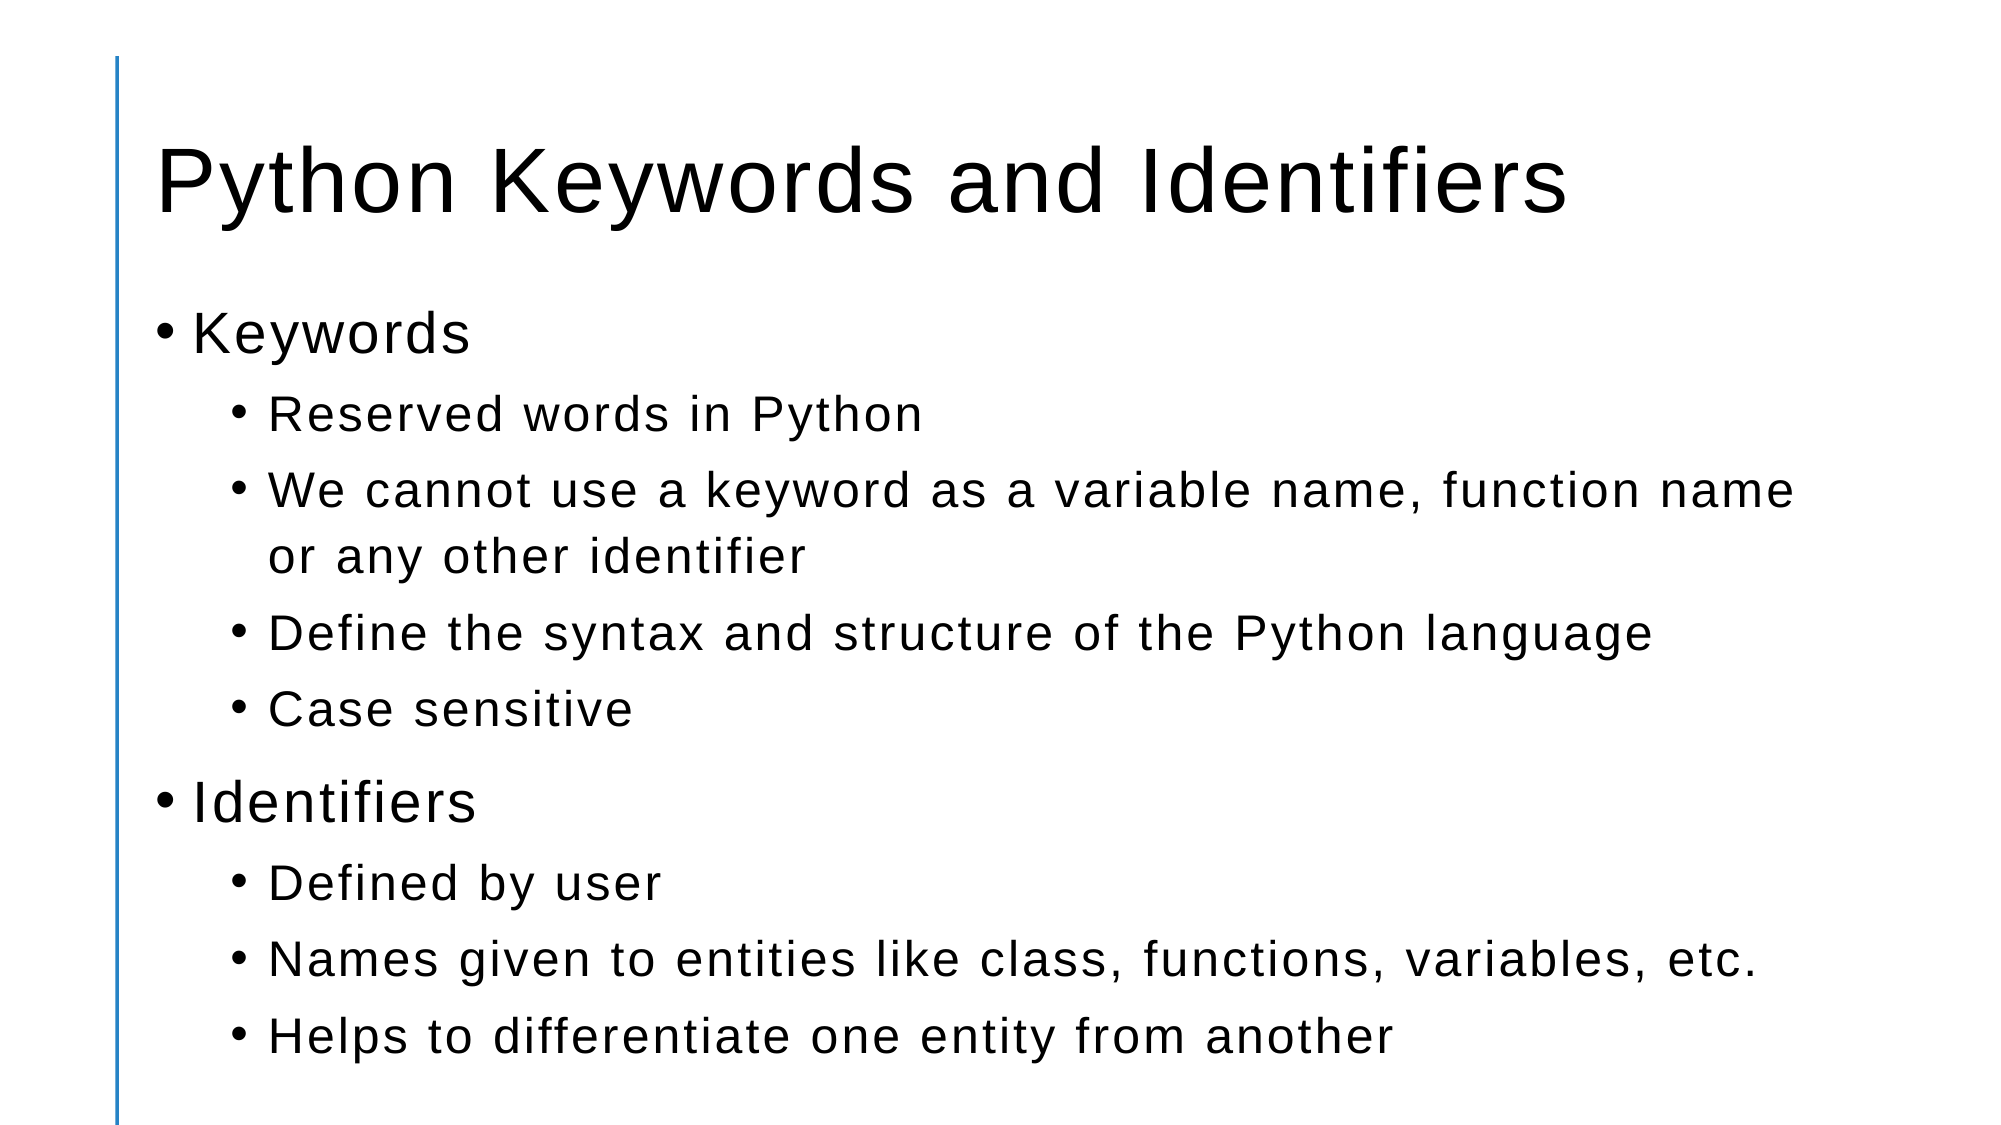

# Python Keywords and Identifiers
Keywords
Reserved words in Python
We cannot use a keyword as a variable name, function name or any other identifier
Define the syntax and structure of the Python language
Case sensitive
Identifiers
Defined by user
Names given to entities like class, functions, variables, etc.
Helps to differentiate one entity from another